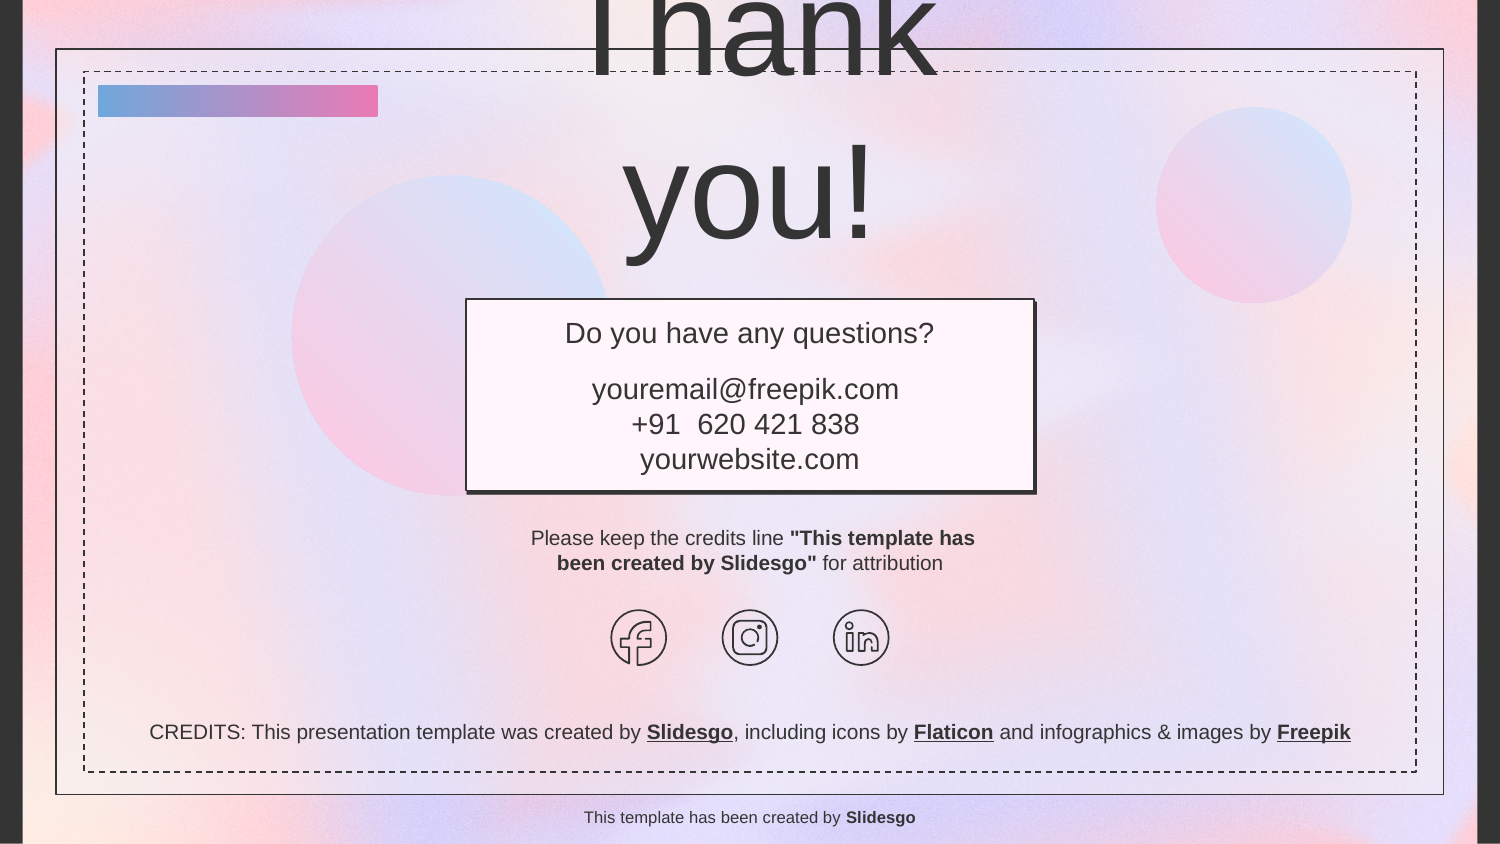

# Thank you!

Do you have any questions?
youremail@freepik.com
+91  620 421 838
yourwebsite.com
 Please keep the credits line "This template has been created by Slidesgo" for attribution

This template has been created by Slidesgo